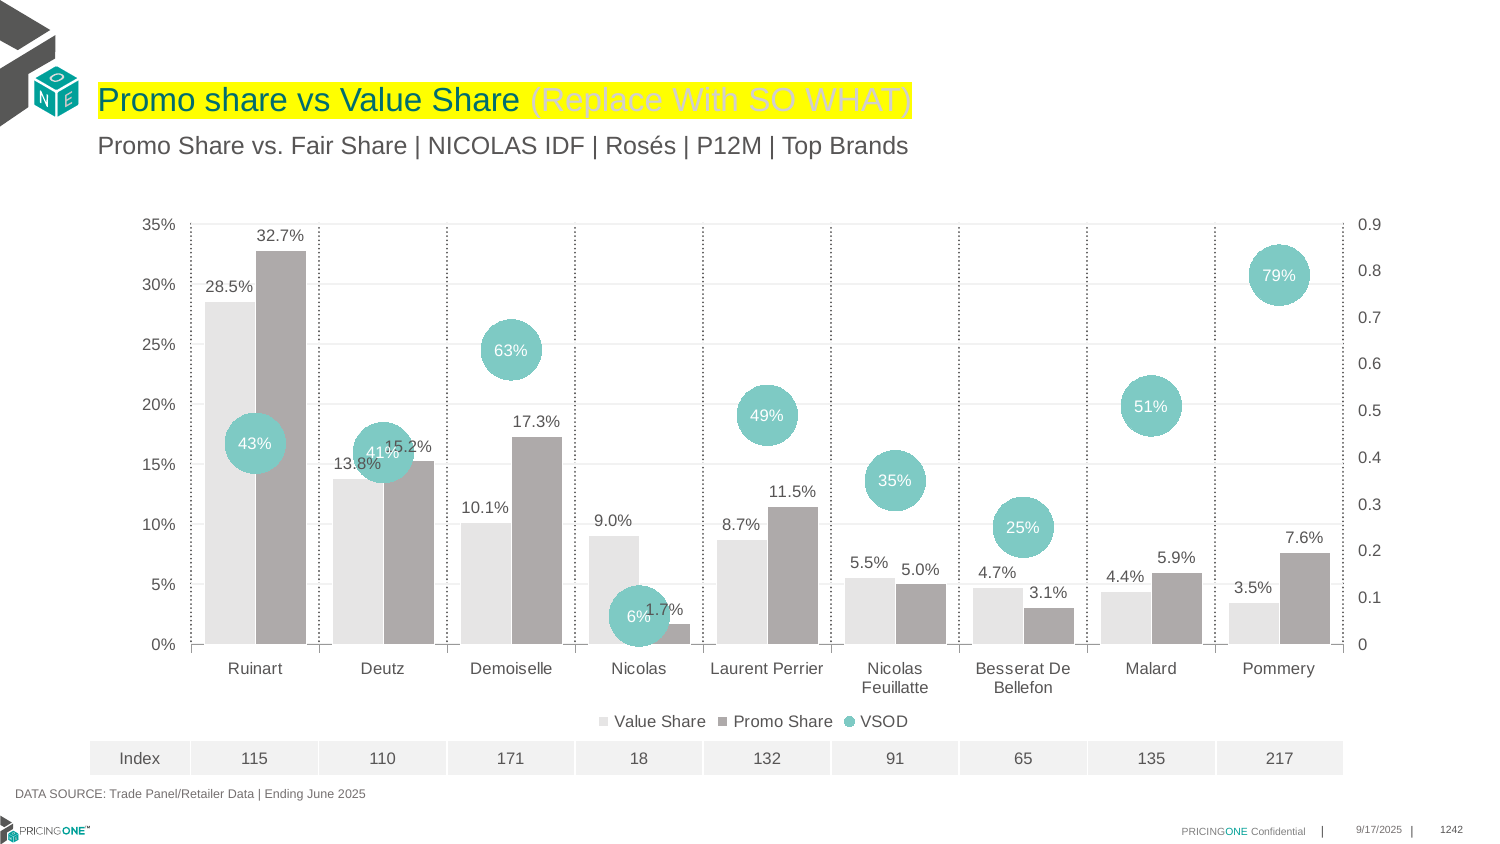

# Promo share vs Value Share (Replace With SO WHAT)
Promo Share vs. Fair Share | NICOLAS IDF | Rosés | P12M | Top Brands

### Chart

| Category | Value Share | Promo Share | VSOD |
|---|---|---|---|
| Ruinart | 0.2853843460302257 | 0.3273530714791492 | 0.43 |
| Deutz | 0.13809509205451992 | 0.15246733133654689 | 0.41 |
| Demoiselle | 0.10078932761392945 | 0.1726365154435403 | 0.63 |
| Nicolas | 0.09047593209645832 | 0.01671677565687585 | 0.06 |
| Laurent Perrier | 0.08719776732950055 | 0.11480891056491892 | 0.49 |
| Nicolas Feuillatte | 0.05515115382839564 | 0.05004998277109027 | 0.35 |
| Besserat De Bellefon | 0.04730674516018252 | 0.03080661590133704 | 0.25 |
| Malard | 0.04397971292214333 | 0.059293955492614285 | 0.51 |
| Pommery | 0.034886993130581634 | 0.07586684135392724 | 0.79 |
| Index | 115 | 110 | 171 | 18 | 132 | 91 | 65 | 135 | 217 |
| --- | --- | --- | --- | --- | --- | --- | --- | --- | --- |
DATA SOURCE: Trade Panel/Retailer Data | Ending June 2025

9/17/2025
1242